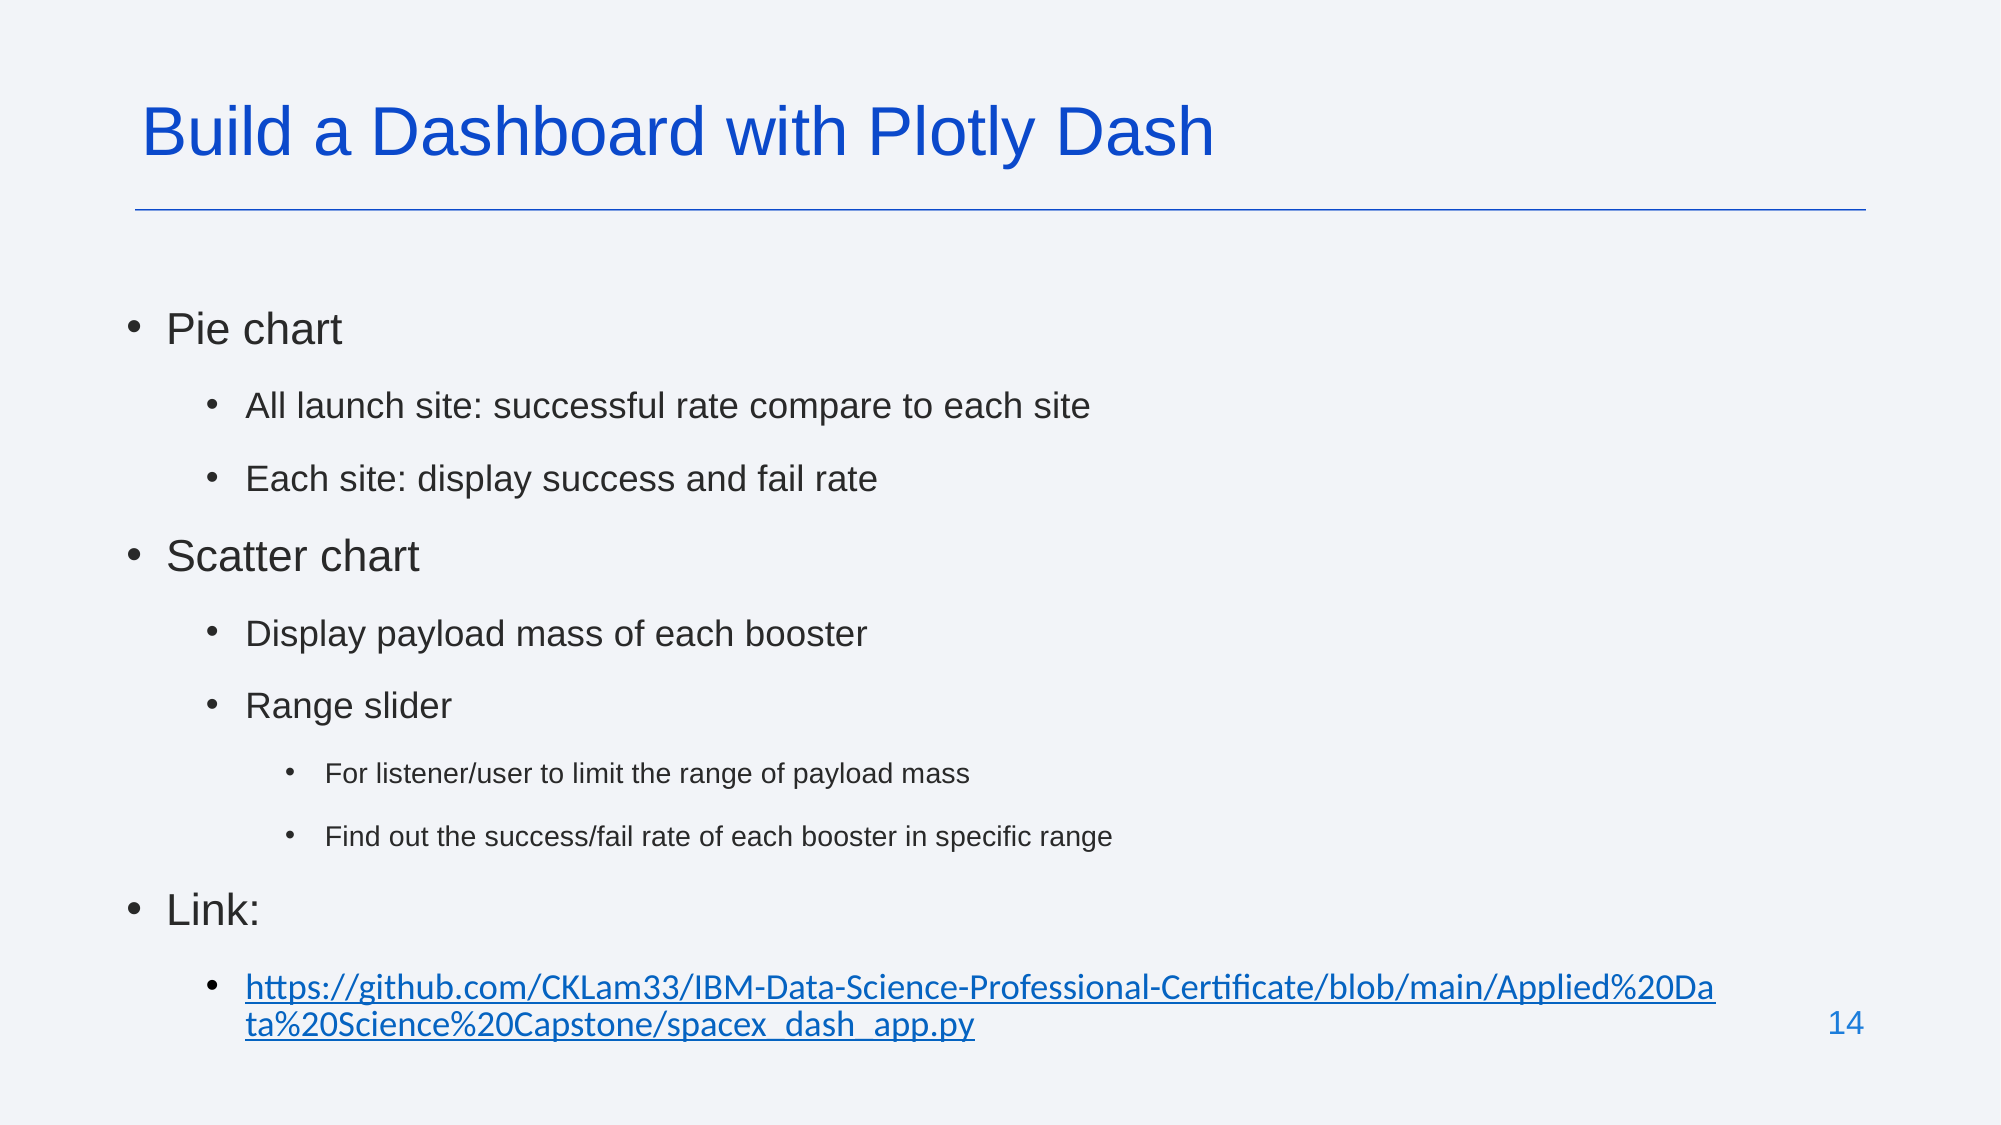

Build a Dashboard with Plotly Dash
# Pie chart
All launch site: successful rate compare to each site
Each site: display success and fail rate
Scatter chart
Display payload mass of each booster
Range slider
For listener/user to limit the range of payload mass
Find out the success/fail rate of each booster in specific range
Link:
https://github.com/CKLam33/IBM-Data-Science-Professional-Certificate/blob/main/Applied%20Data%20Science%20Capstone/spacex_dash_app.py

14